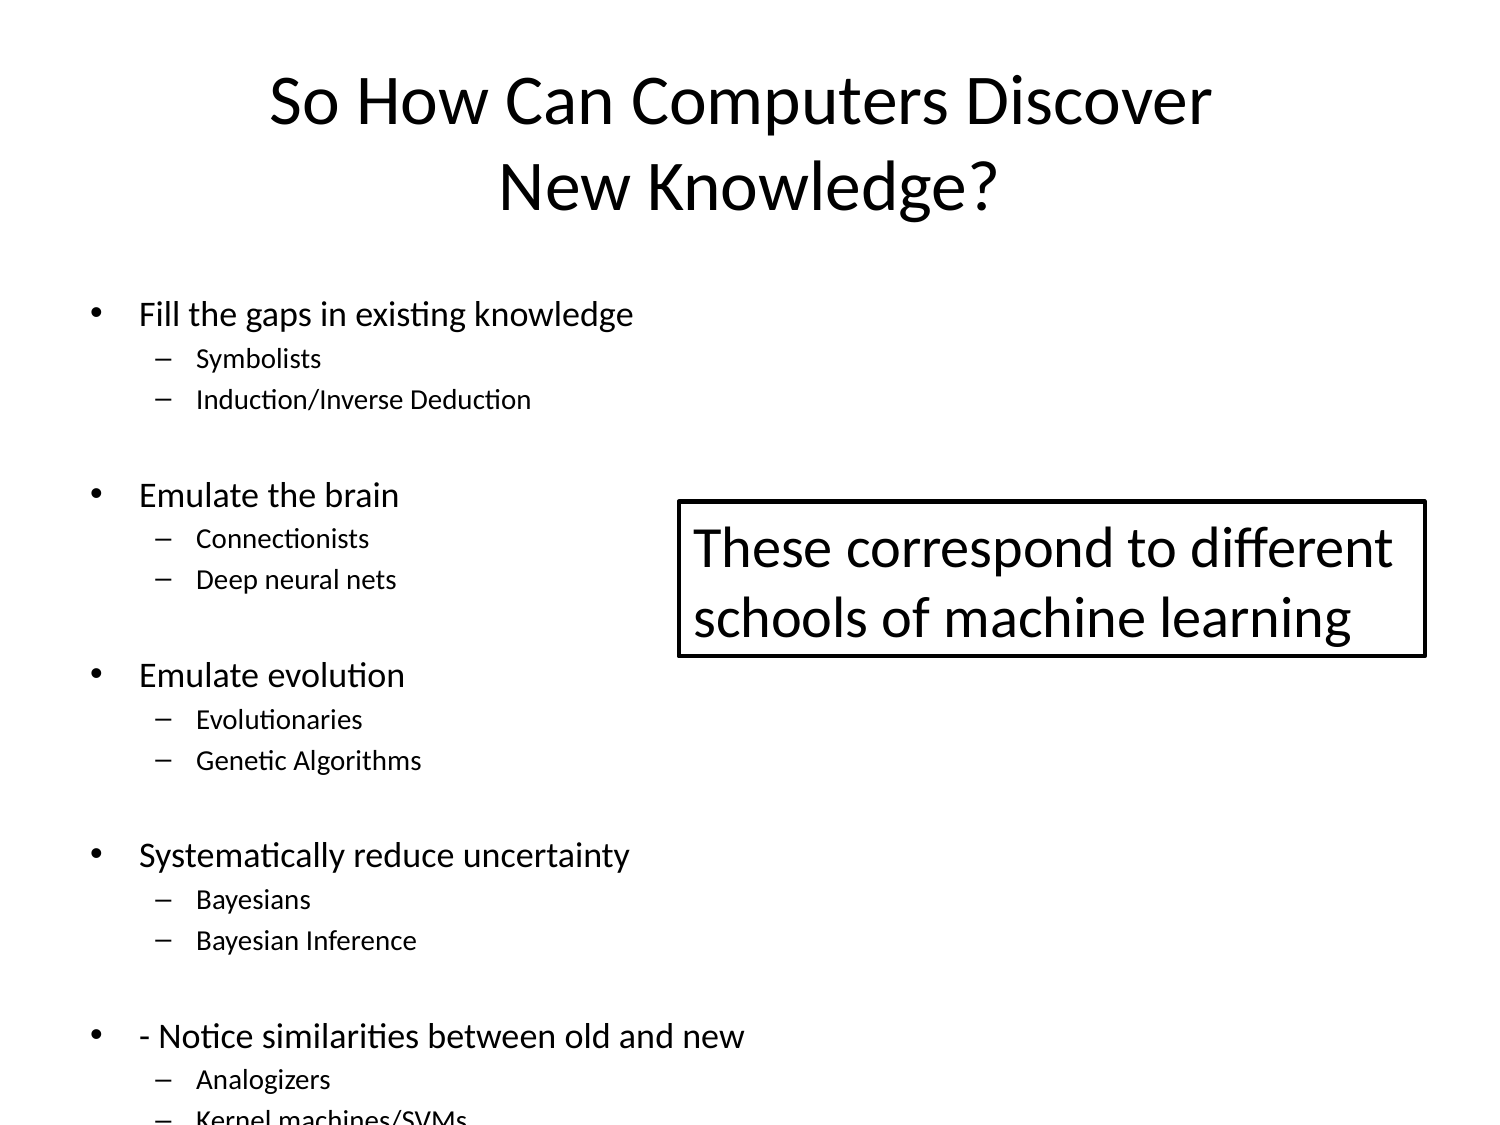

# So How Can Computers Discover New Knowledge?
Fill the gaps in existing knowledge
Symbolists
Induction/Inverse Deduction

Emulate the brain
Connectionists
Deep neural nets

Emulate evolution
Evolutionaries
Genetic Algorithms

Systematically reduce uncertainty
Bayesians
Bayesian Inference

- Notice similarities between old and new
Analogizers
Kernel machines/SVMs

These correspond to different schools of machine learning